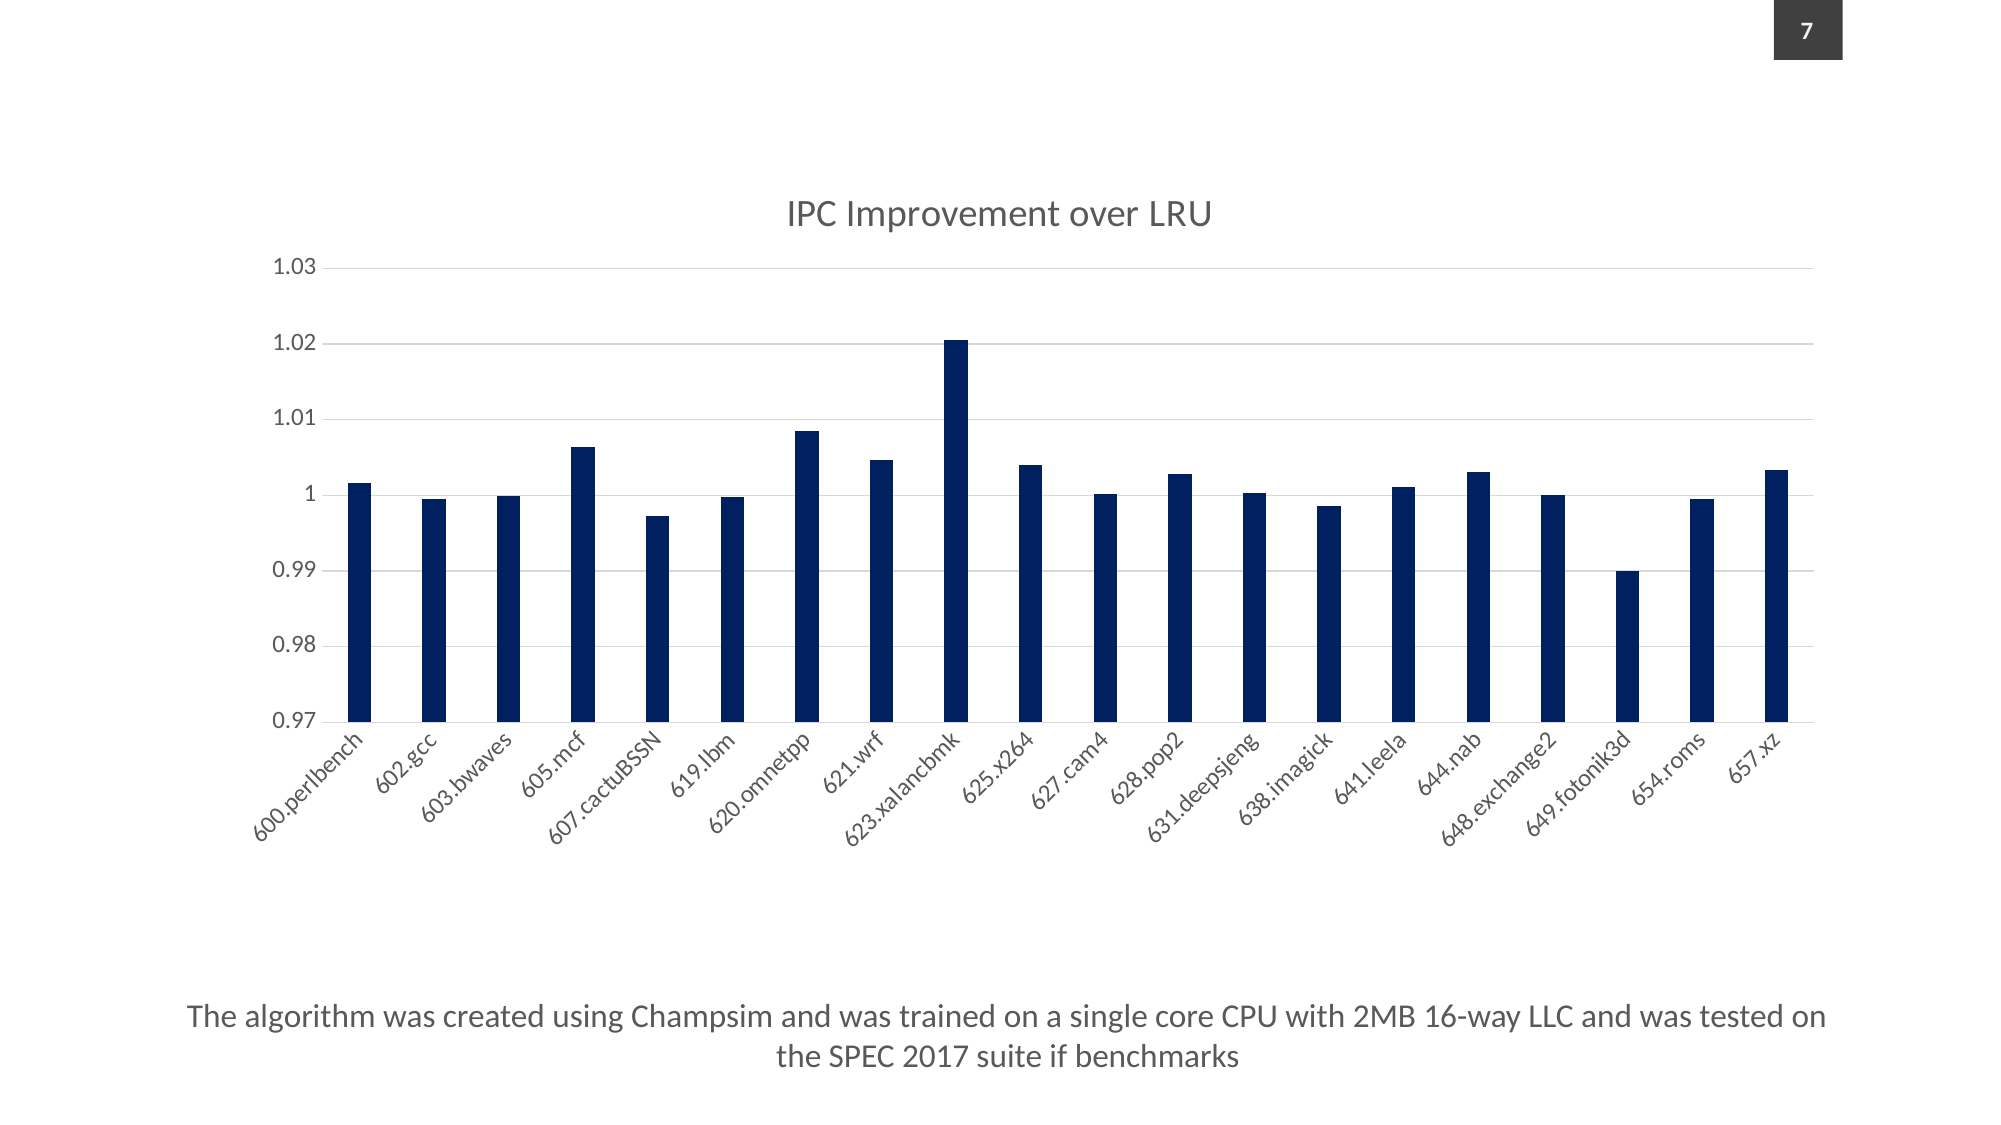

7

### Chart: IPC Improvement over LRU

| Category | Miss Ratio Improvement |
|---|---|
| 600.perlbench | 1.001641176 |
| 602.gcc | 0.99946406 |
| 603.bwaves | 0.999938748 |
| 605.mcf | 1.006441284 |
| 607.cactuBSSN | 0.99725974 |
| 619.lbm | 0.999766959 |
| 620.omnetpp | 1.008539591 |
| 621.wrf | 1.004627344 |
| 623.xalancbmk | 1.020460847 |
| 625.x264 | 1.004024401 |
| 627.cam4 | 1.000216922 |
| 628.pop2 | 1.002877434 |
| 631.deepsjeng | 1.00036283 |
| 638.imagick | 0.998643521 |
| 641.leela | 1.00108767 |
| 644.nab | 1.003136727 |
| 648.exchange2 | 1.0 |
| 649.fotonik3d | 0.989991389 |
| 654.roms | 0.999488017 |
| 657.xz | 1.00337523 |
The algorithm was created using Champsim and was trained on a single core CPU with 2MB 16-way LLC and was tested on the SPEC 2017 suite if benchmarks